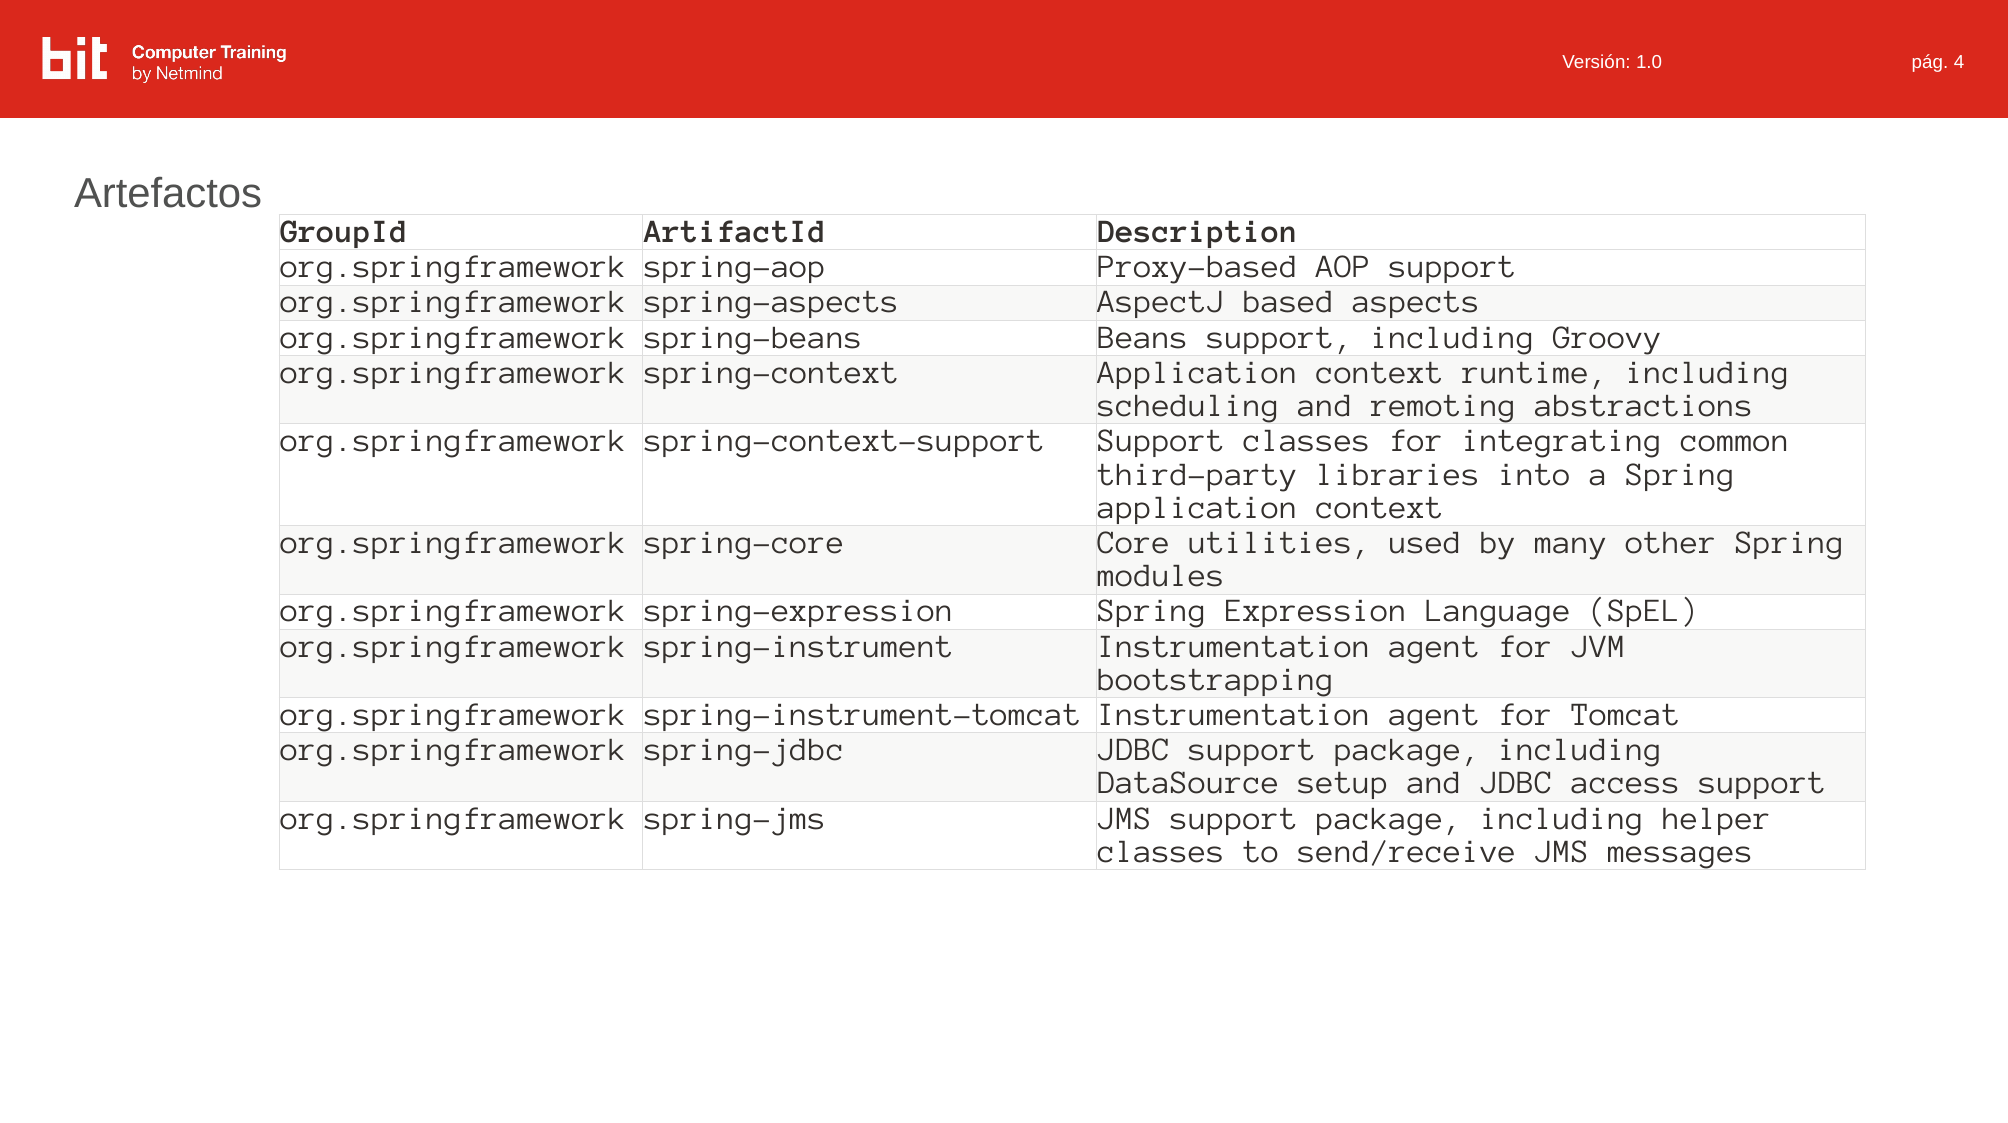

pág. 4
# Artefactos
| GroupId | ArtifactId | Description |
| --- | --- | --- |
| org.springframework | spring-aop | Proxy-based AOP support |
| org.springframework | spring-aspects | AspectJ based aspects |
| org.springframework | spring-beans | Beans support, including Groovy |
| org.springframework | spring-context | Application context runtime, including scheduling and remoting abstractions |
| org.springframework | spring-context-support | Support classes for integrating common third-party libraries into a Spring application context |
| org.springframework | spring-core | Core utilities, used by many other Spring modules |
| org.springframework | spring-expression | Spring Expression Language (SpEL) |
| org.springframework | spring-instrument | Instrumentation agent for JVM bootstrapping |
| org.springframework | spring-instrument-tomcat | Instrumentation agent for Tomcat |
| org.springframework | spring-jdbc | JDBC support package, including DataSource setup and JDBC access support |
| org.springframework | spring-jms | JMS support package, including helper classes to send/receive JMS messages |